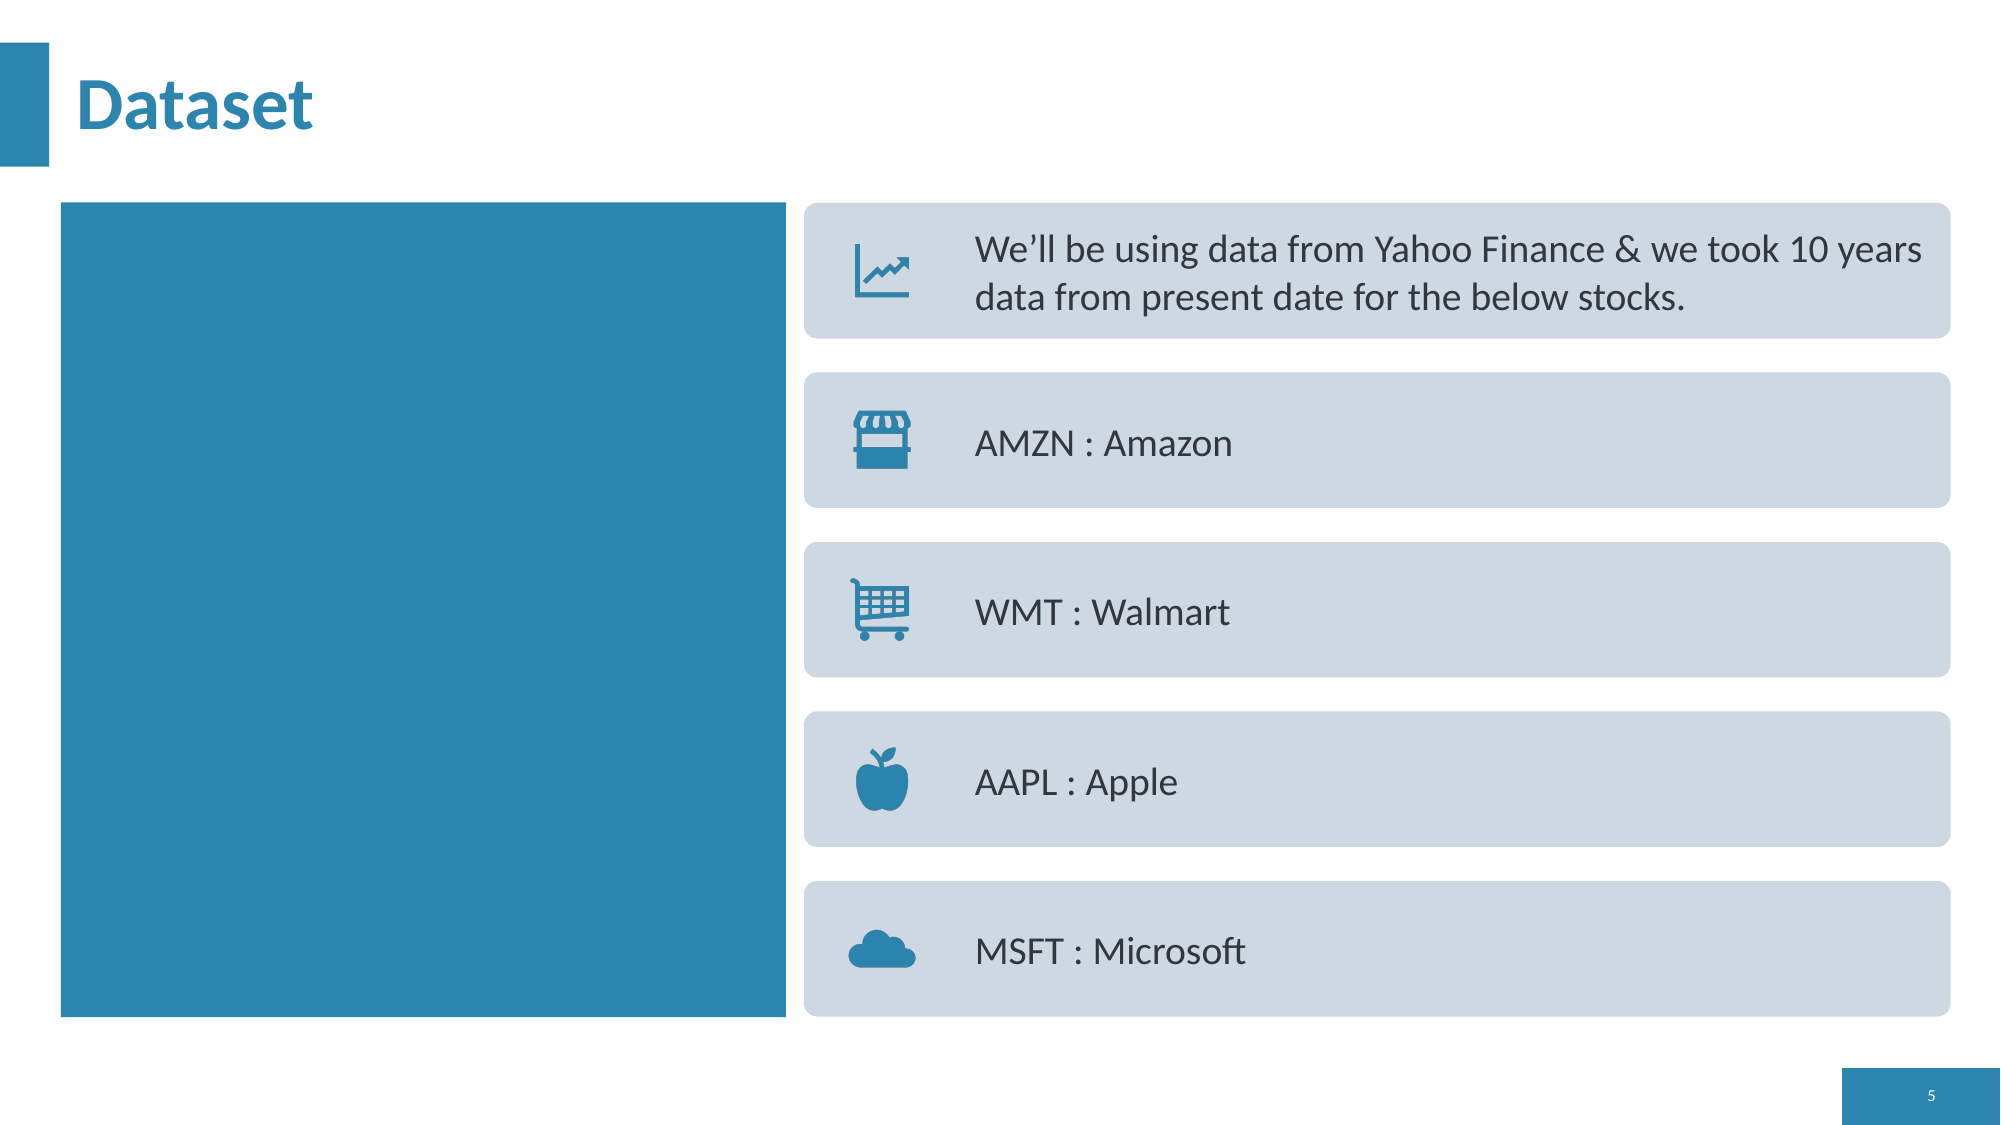

# Dataset
We’ll be using data from Yahoo Finance & we took 10 years data from present date for the below stocks.
AMZN : Amazon
WMT : Walmart
AAPL : Apple
MSFT : Microsoft
5